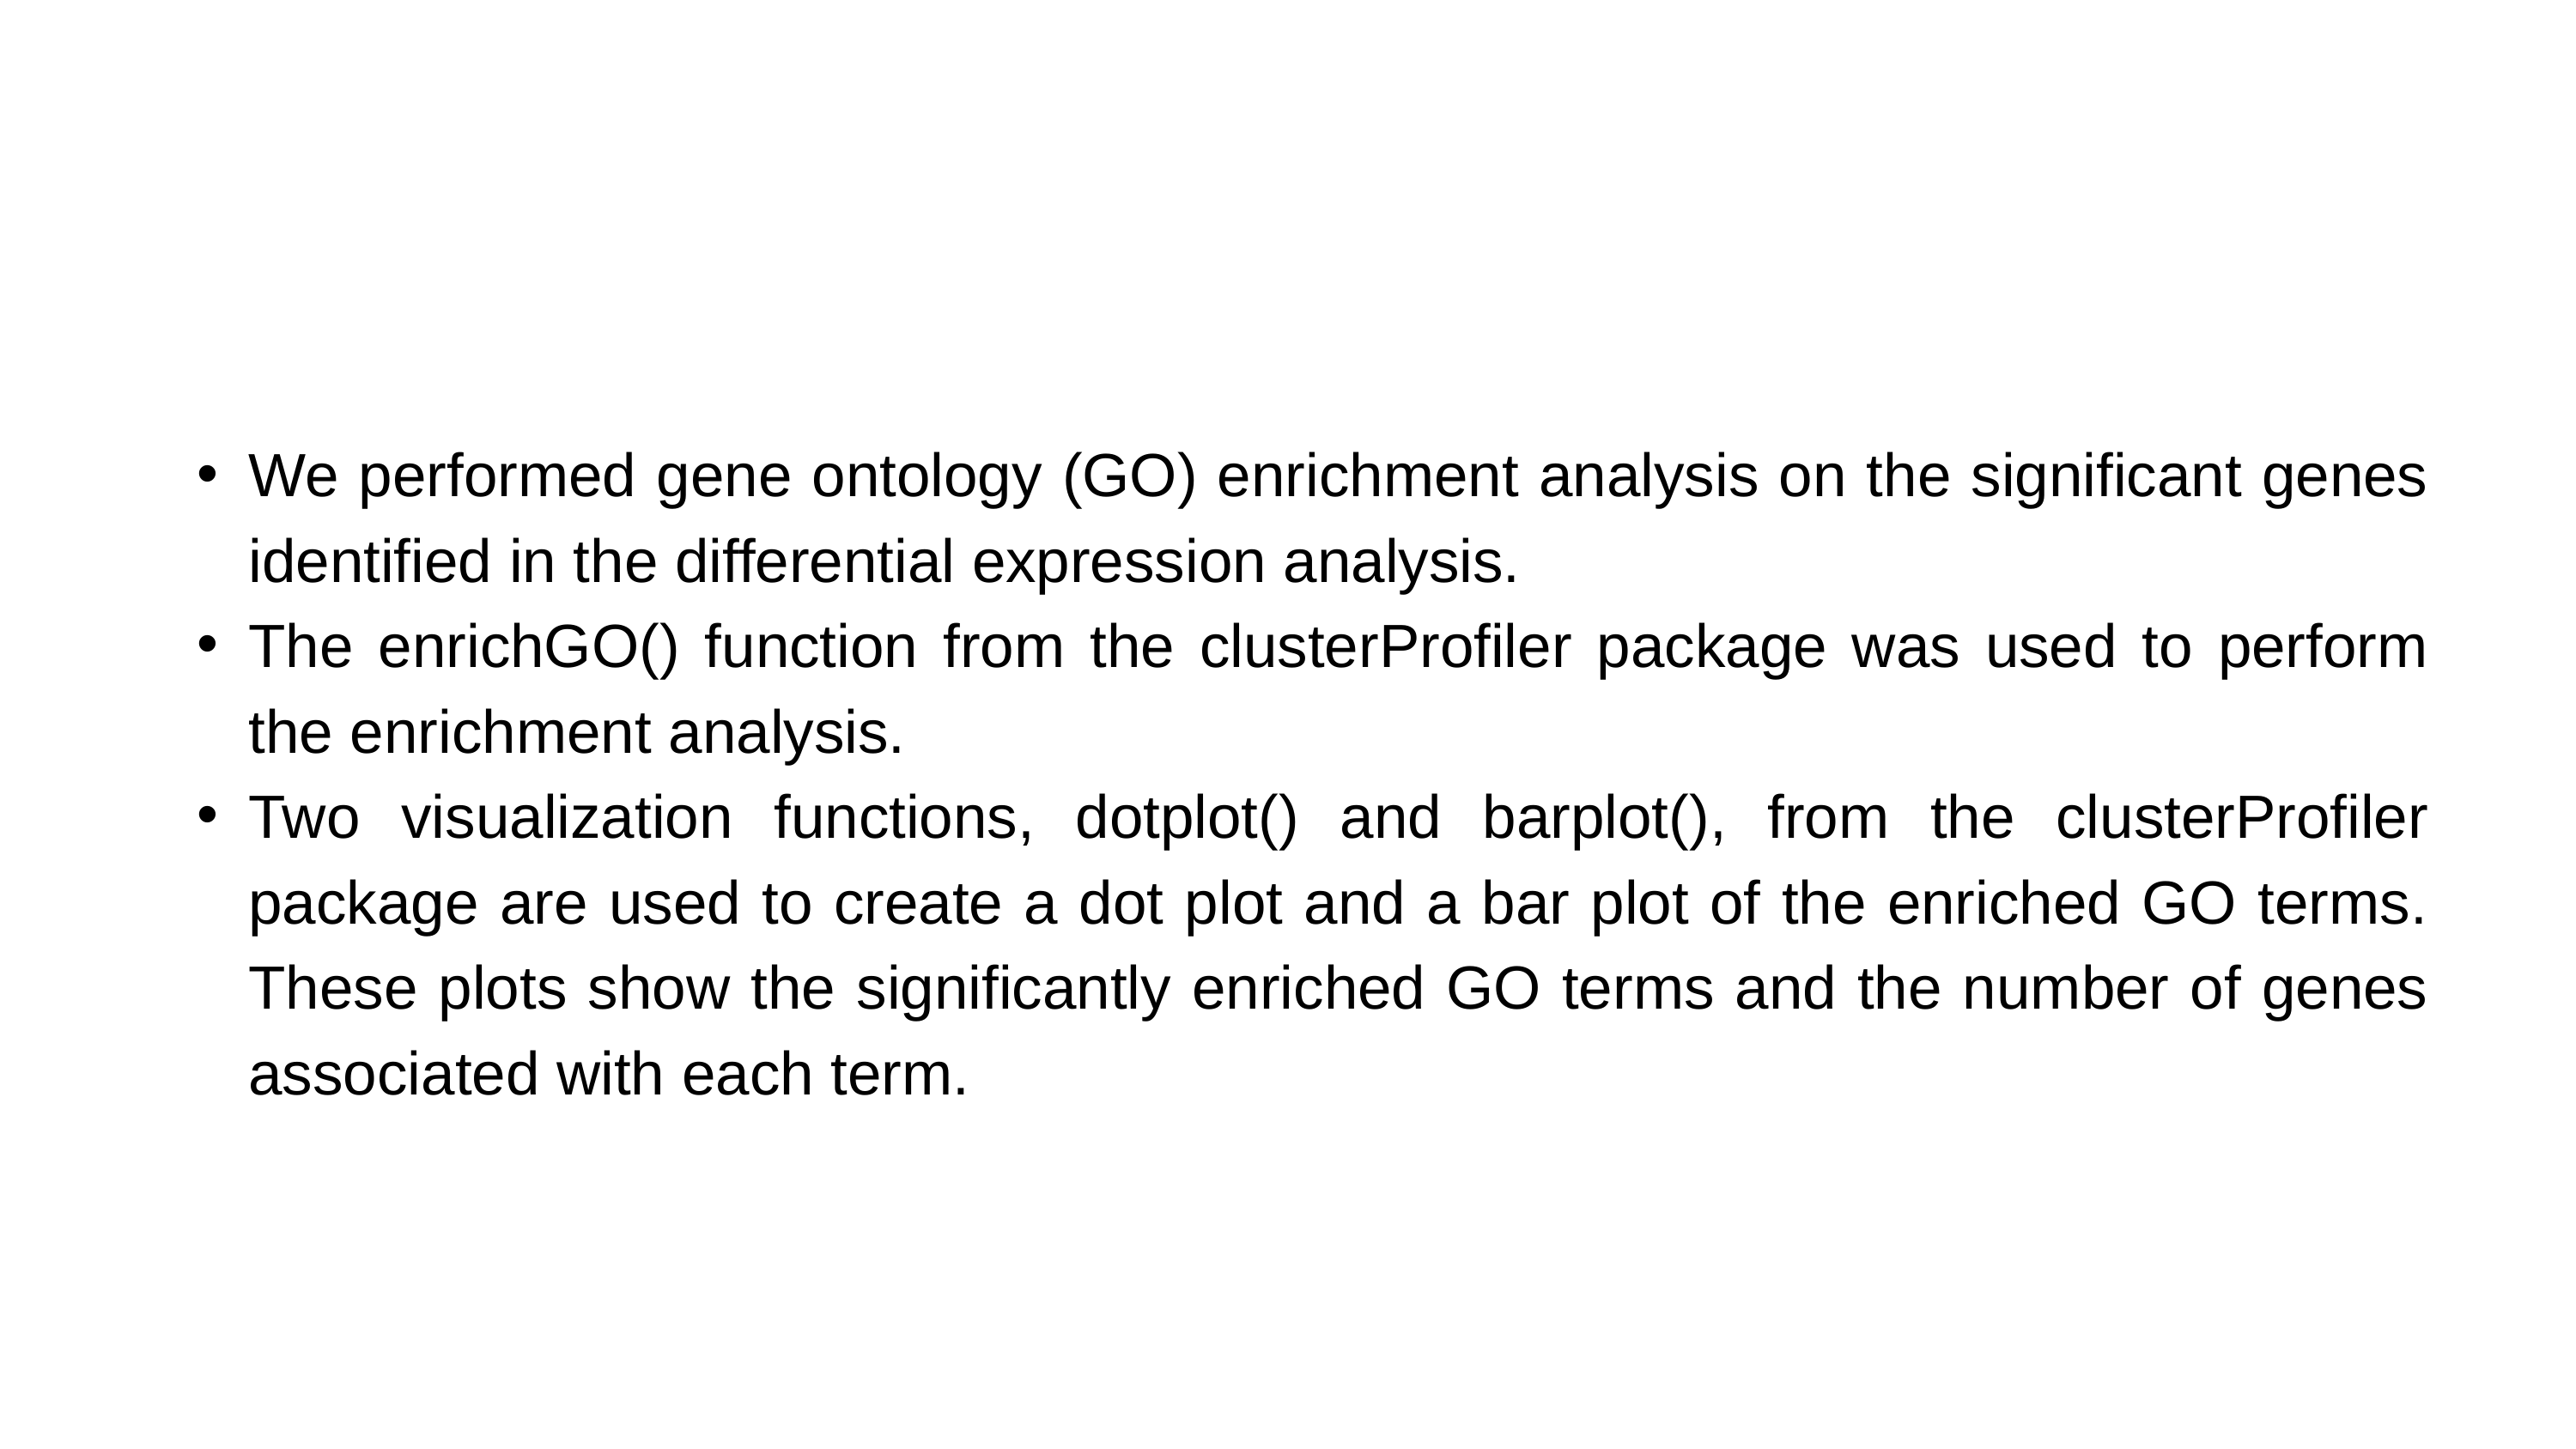

We performed gene ontology (GO) enrichment analysis on the significant genes identified in the differential expression analysis.
The enrichGO() function from the clusterProfiler package was used to perform the enrichment analysis.
Two visualization functions, dotplot() and barplot(), from the clusterProfiler package are used to create a dot plot and a bar plot of the enriched GO terms. These plots show the significantly enriched GO terms and the number of genes associated with each term.